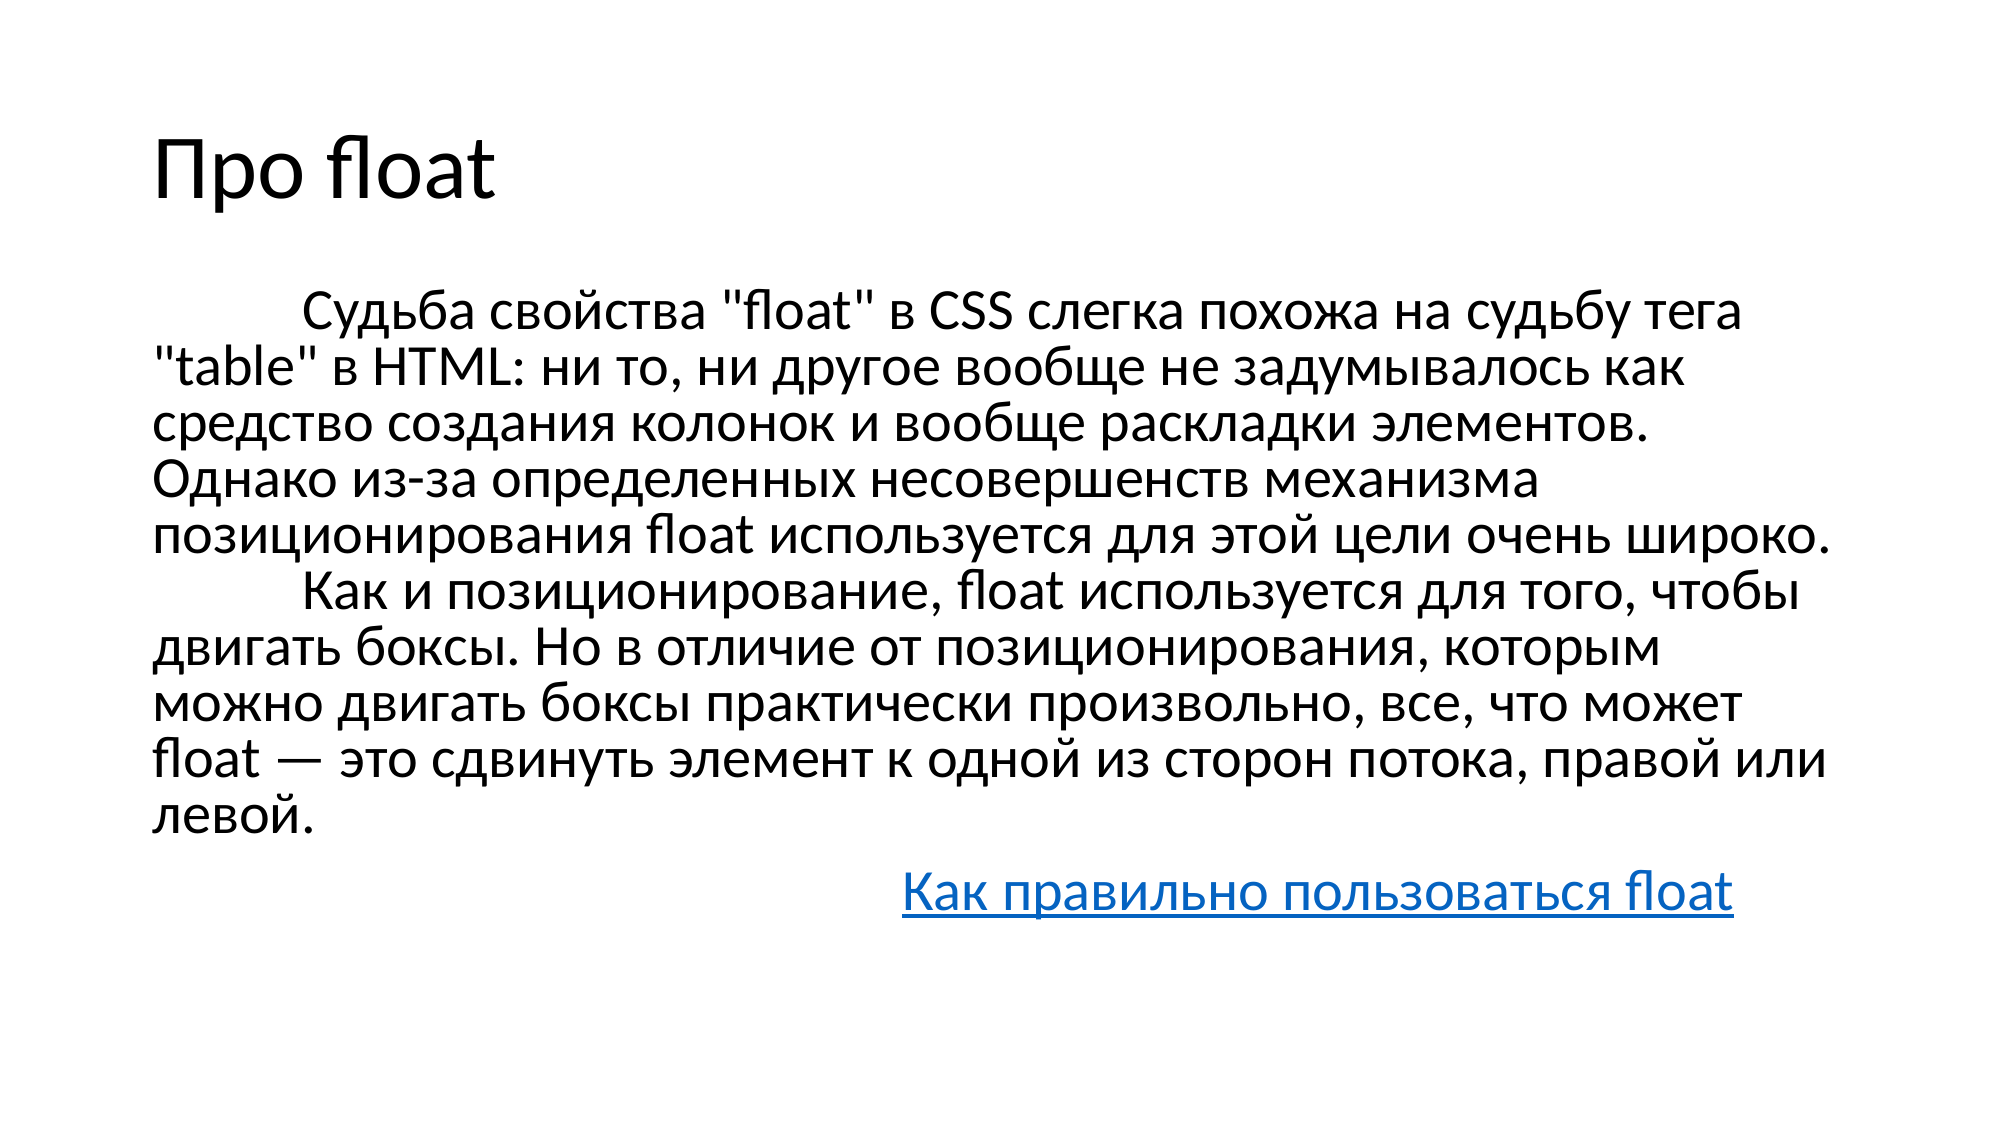

# Про float
	Судьба свойства "float" в CSS слегка похожа на судьбу тега "table" в HTML: ни то, ни другое вообще не задумывалось как средство создания колонок и вообще раскладки элементов. Однако из-за определенных несовершенств механизма позиционирования float используется для этой цели очень широко. 	Как и позиционирование, float используется для того, чтобы двигать боксы. Но в отличие от позиционирования, которым можно двигать боксы практически произвольно, все, что может float — это сдвинуть элемент к одной из сторон потока, правой или левой.
					Как правильно пользоваться float